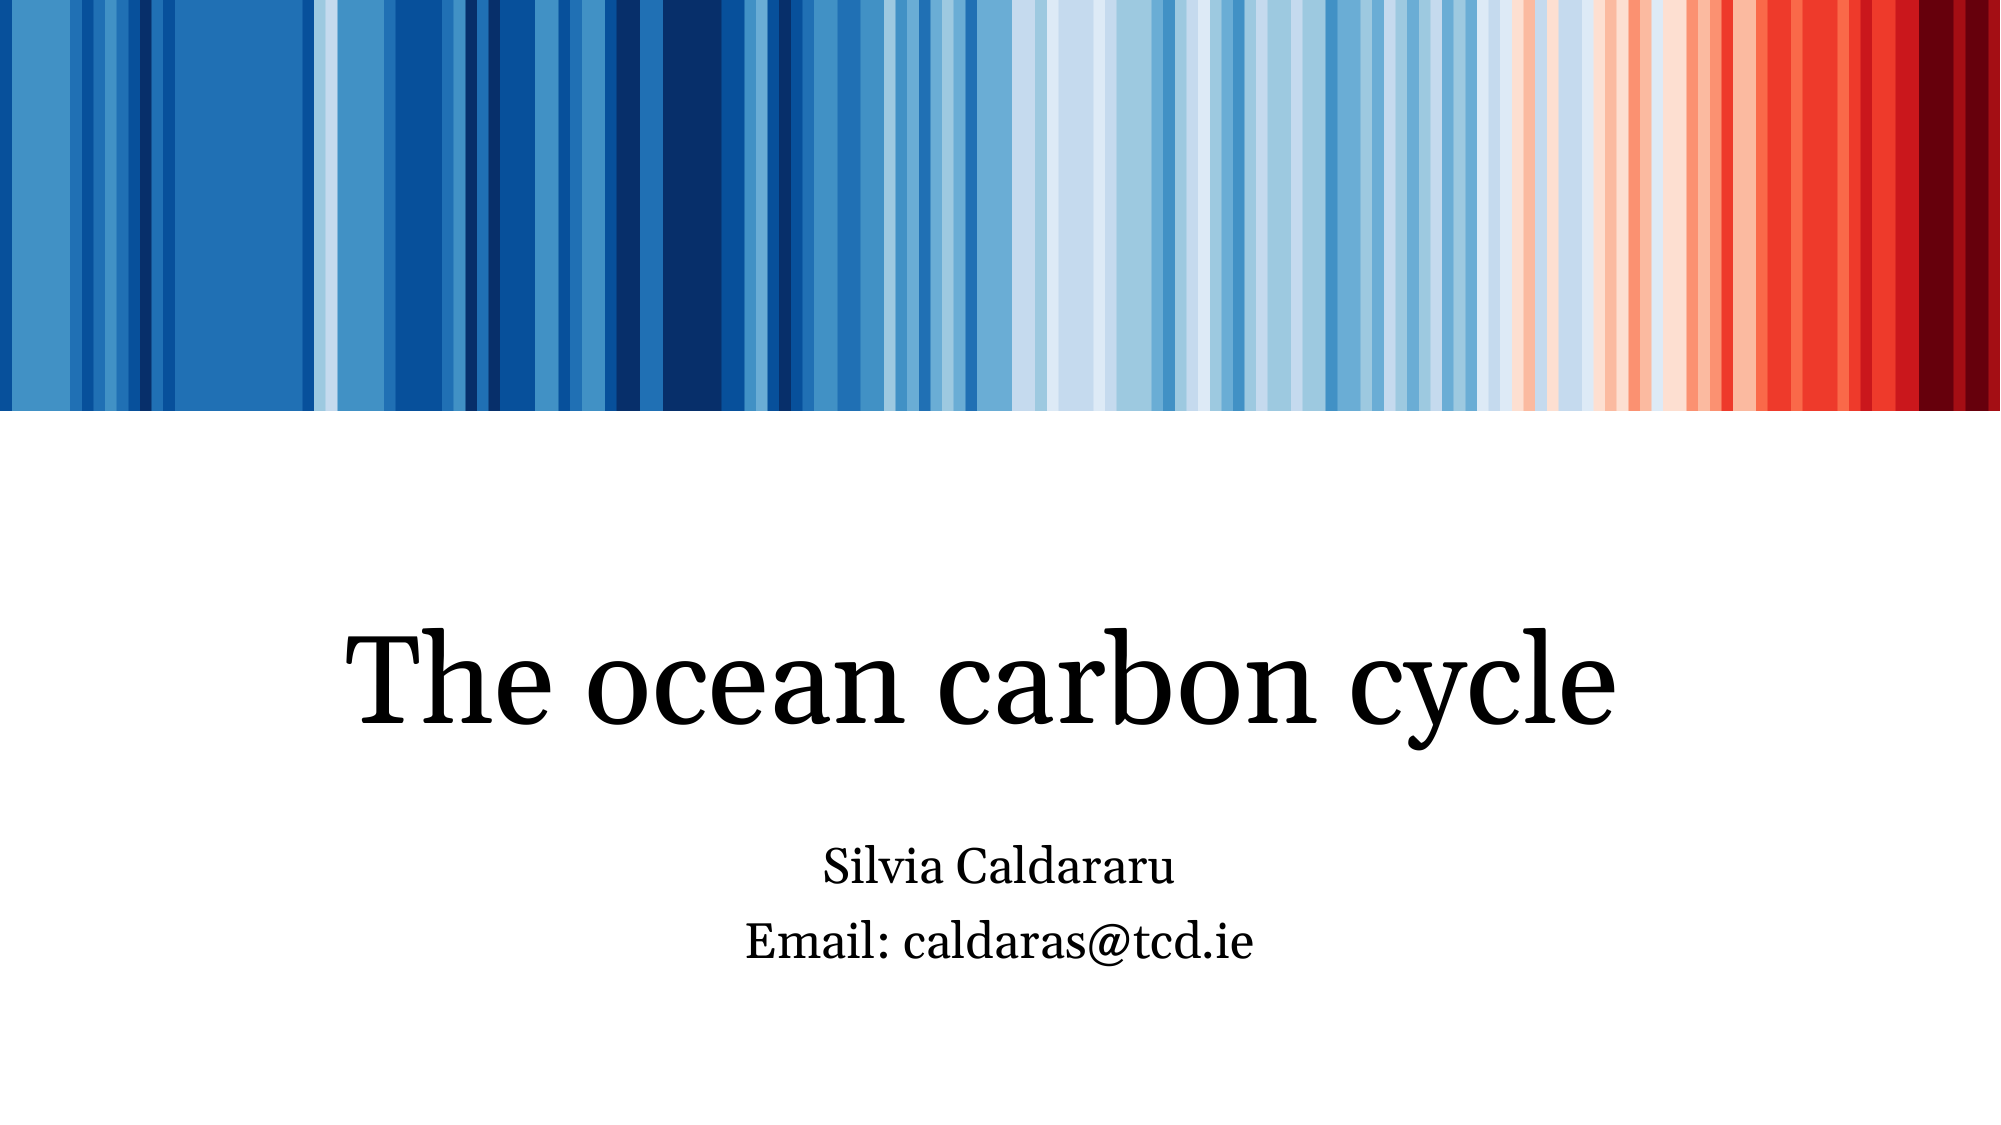

# The ocean carbon cycle
Silvia Caldararu
Email: caldaras@tcd.ie